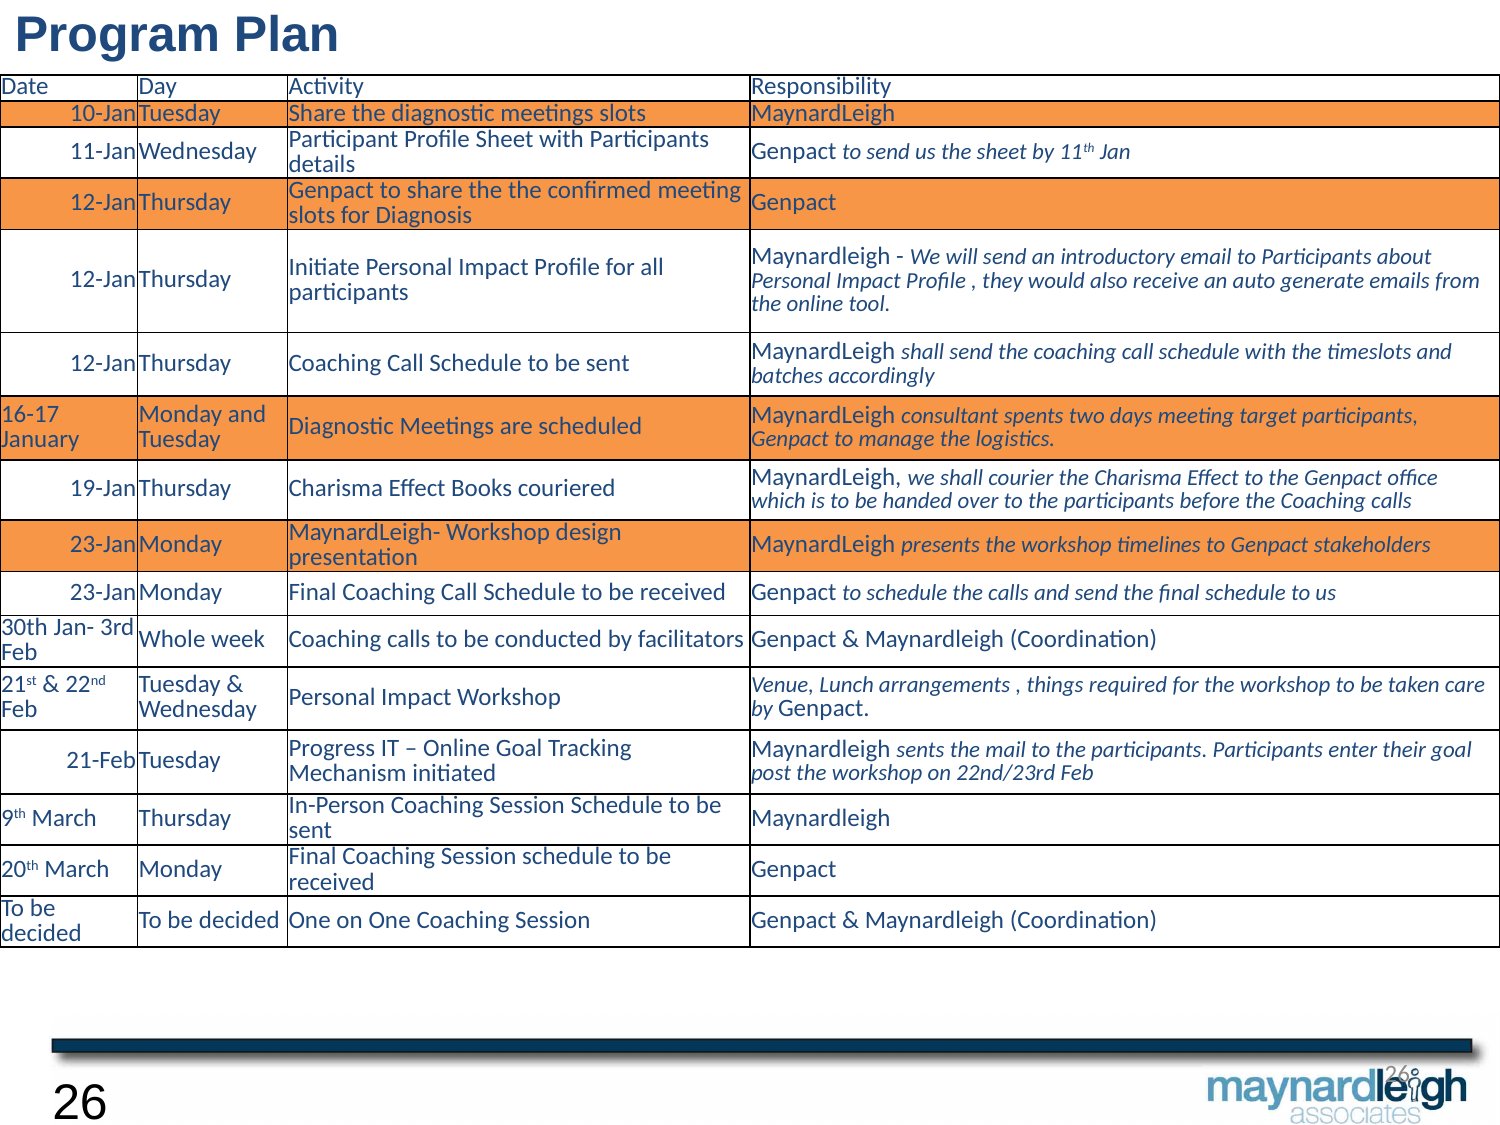

Program Plan
| Date | Day | Activity | Responsibility |
| --- | --- | --- | --- |
| 10-Jan | Tuesday | Share the diagnostic meetings slots | MaynardLeigh |
| 11-Jan | Wednesday | Participant Profile Sheet with Participants details | Genpact to send us the sheet by 11th Jan |
| 12-Jan | Thursday | Genpact to share the the confirmed meeting slots for Diagnosis | Genpact |
| 12-Jan | Thursday | Initiate Personal Impact Profile for all participants | Maynardleigh - We will send an introductory email to Participants about Personal Impact Profile , they would also receive an auto generate emails from the online tool. |
| 12-Jan | Thursday | Coaching Call Schedule to be sent | MaynardLeigh shall send the coaching call schedule with the timeslots and batches accordingly |
| 16-17 January | Monday and Tuesday | Diagnostic Meetings are scheduled | MaynardLeigh consultant spents two days meeting target participants, Genpact to manage the logistics. |
| 19-Jan | Thursday | Charisma Effect Books couriered | MaynardLeigh, we shall courier the Charisma Effect to the Genpact office which is to be handed over to the participants before the Coaching calls |
| 23-Jan | Monday | MaynardLeigh- Workshop design presentation | MaynardLeigh presents the workshop timelines to Genpact stakeholders |
| 23-Jan | Monday | Final Coaching Call Schedule to be received | Genpact to schedule the calls and send the final schedule to us |
| 30th Jan- 3rd Feb | Whole week | Coaching calls to be conducted by facilitators | Genpact & Maynardleigh (Coordination) |
| 21st & 22nd Feb | Tuesday & Wednesday | Personal Impact Workshop | Venue, Lunch arrangements , things required for the workshop to be taken care by Genpact. |
| 21-Feb | Tuesday | Progress IT – Online Goal Tracking Mechanism initiated | Maynardleigh sents the mail to the participants. Participants enter their goal post the workshop on 22nd/23rd Feb |
| 9th March | Thursday | In-Person Coaching Session Schedule to be sent | Maynardleigh |
| 20th March | Monday | Final Coaching Session schedule to be received | Genpact |
| To be decided | To be decided | One on One Coaching Session | Genpact & Maynardleigh (Coordination) |
26